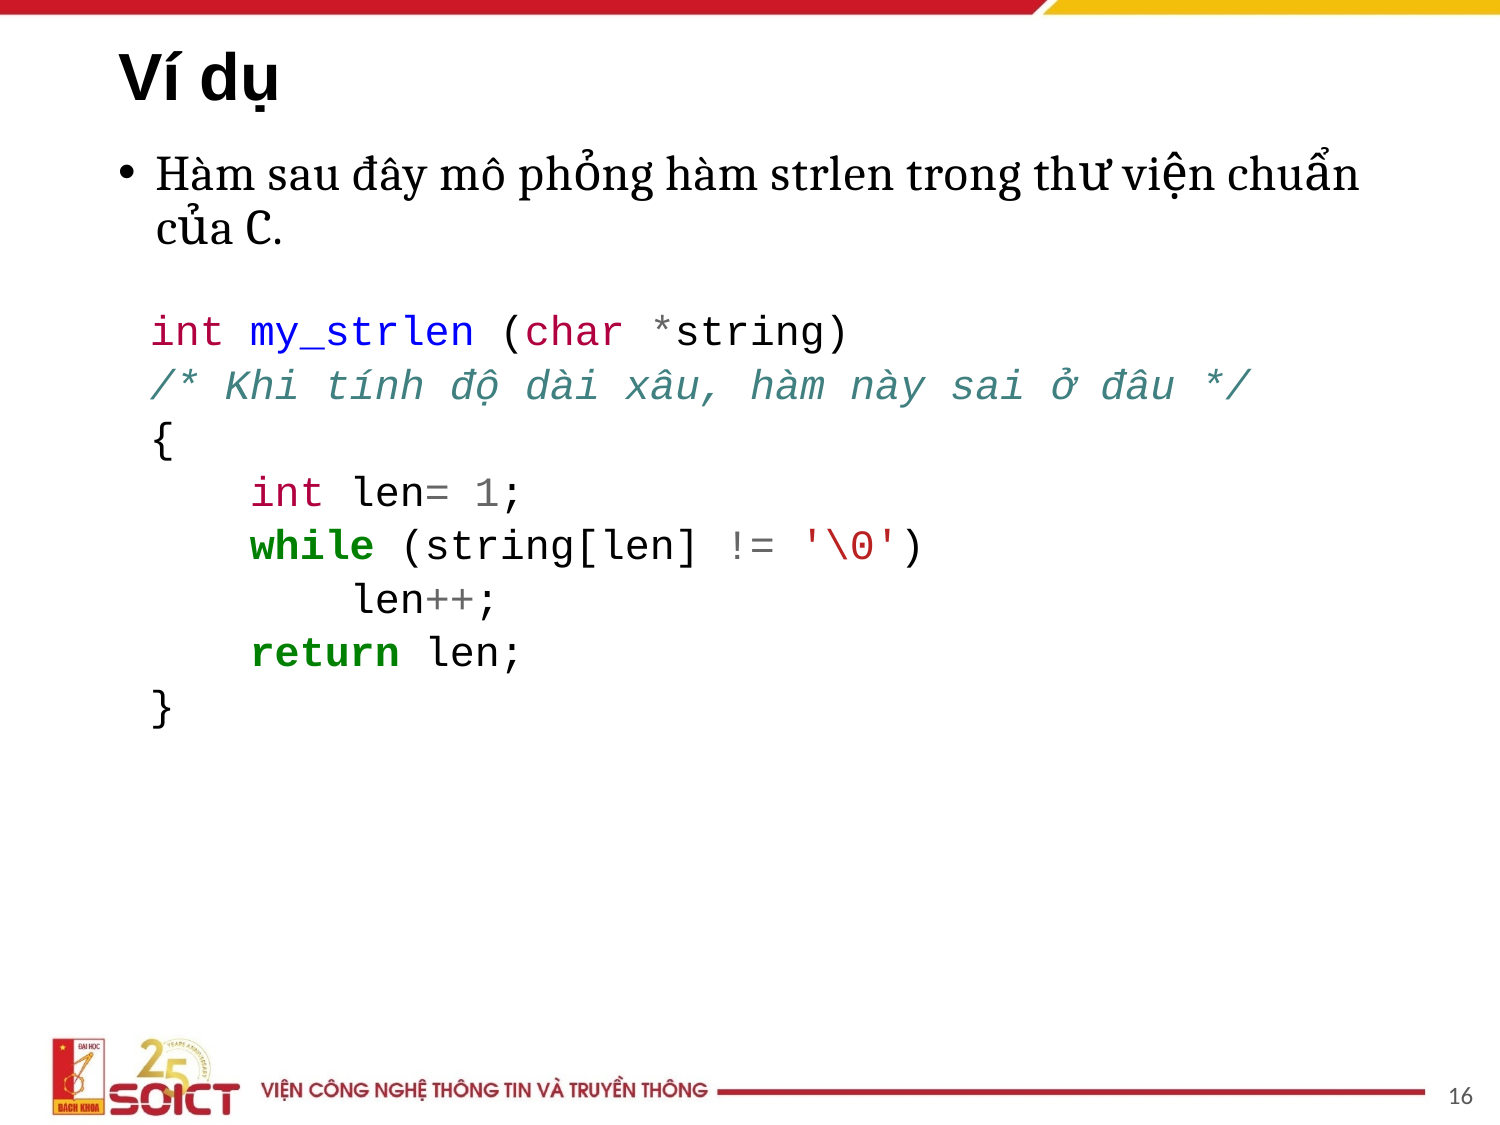

# Ví dụ
Hàm sau đây mô phỏng hàm strlen trong thư viện chuẩn của C.

int my_strlen (char *string)
/* Khi tính độ dài xâu, hàm này sai ở đâu */
{
    int len= 1;
    while (string[len] != '\0')
        len++;
    return len;
}

16